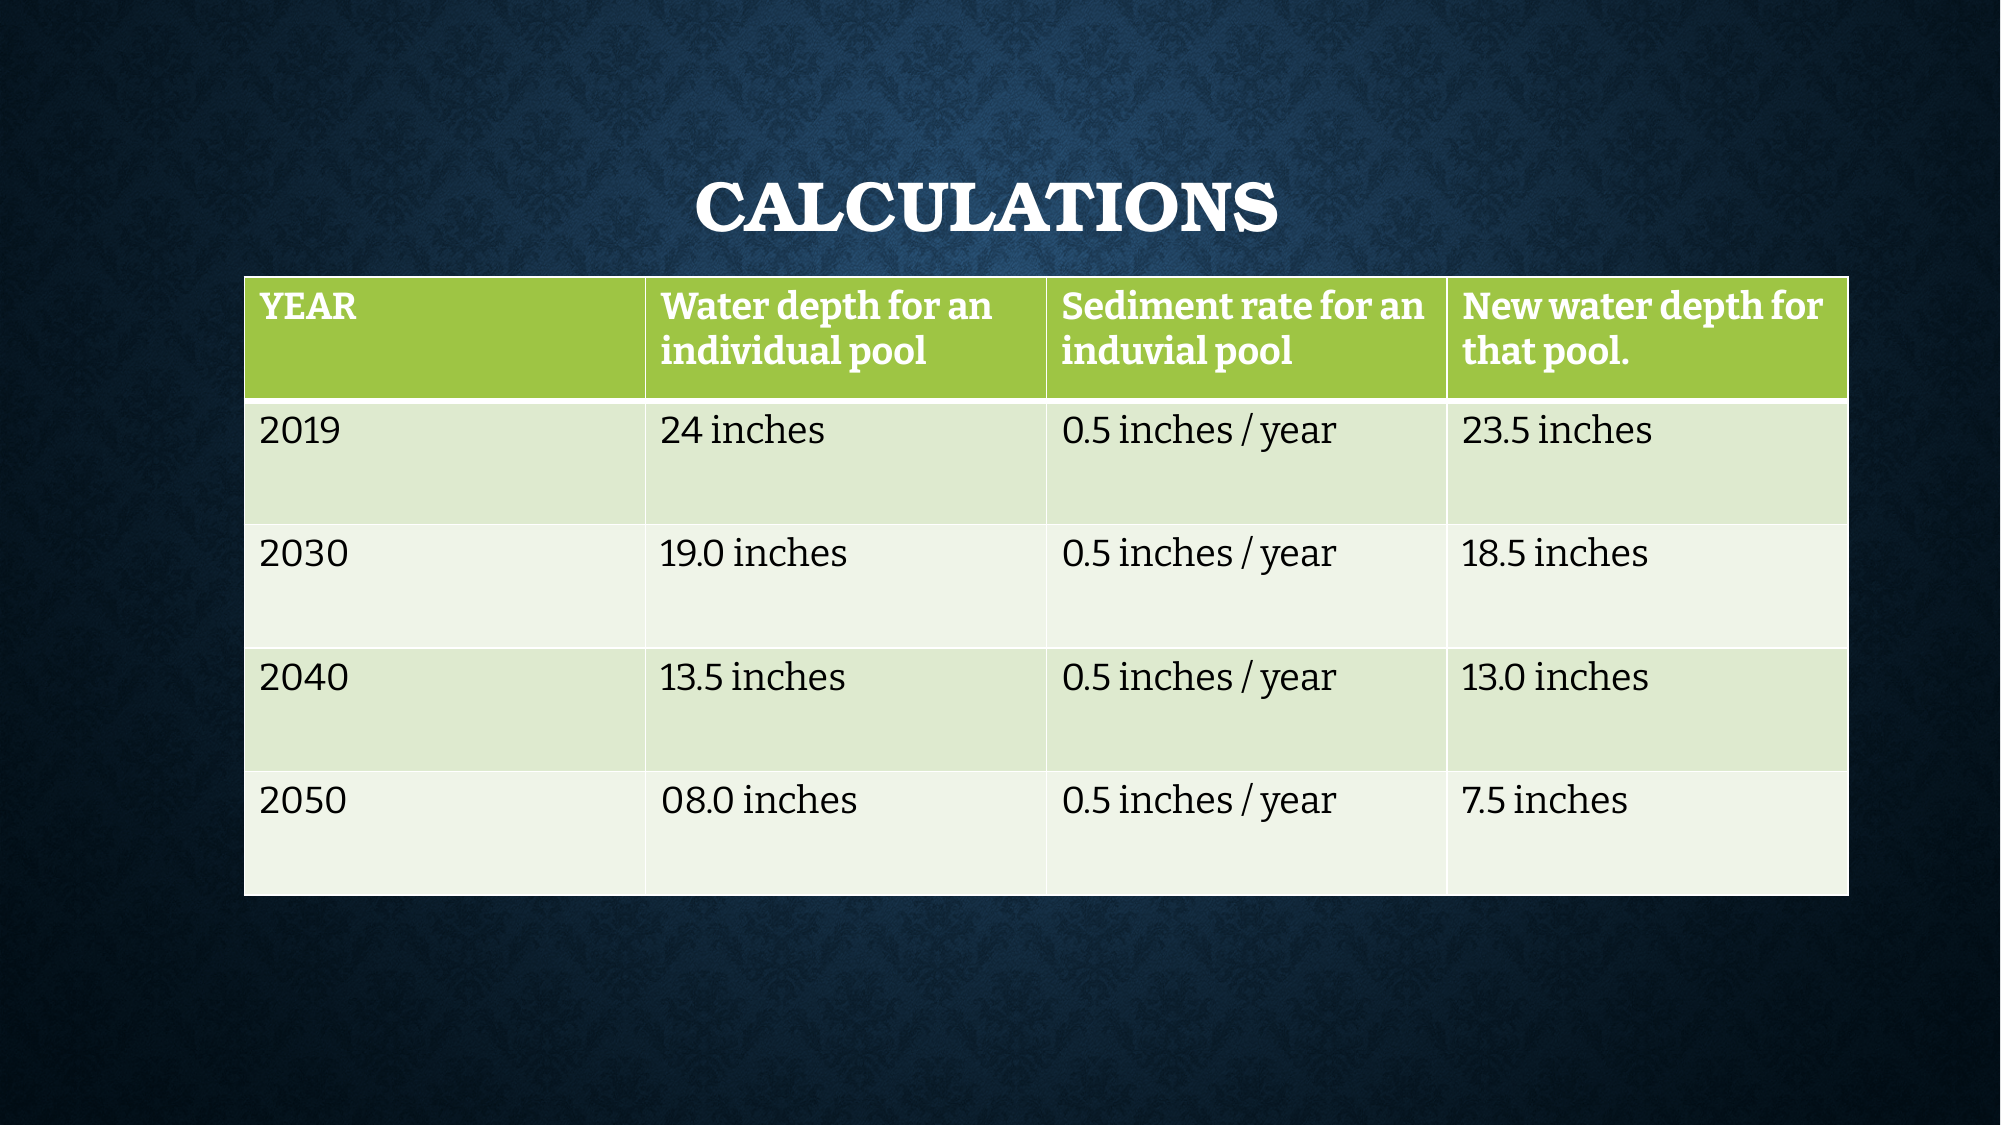

# Calculations
| YEAR | Water depth for an individual pool | Sediment rate for an induvial pool | New water depth for that pool. |
| --- | --- | --- | --- |
| 2019 | 24 inches | 0.5 inches / year | 23.5 inches |
| 2030 | 19.0 inches | 0.5 inches / year | 18.5 inches |
| 2040 | 13.5 inches | 0.5 inches / year | 13.0 inches |
| 2050 | 08.0 inches | 0.5 inches / year | 7.5 inches |